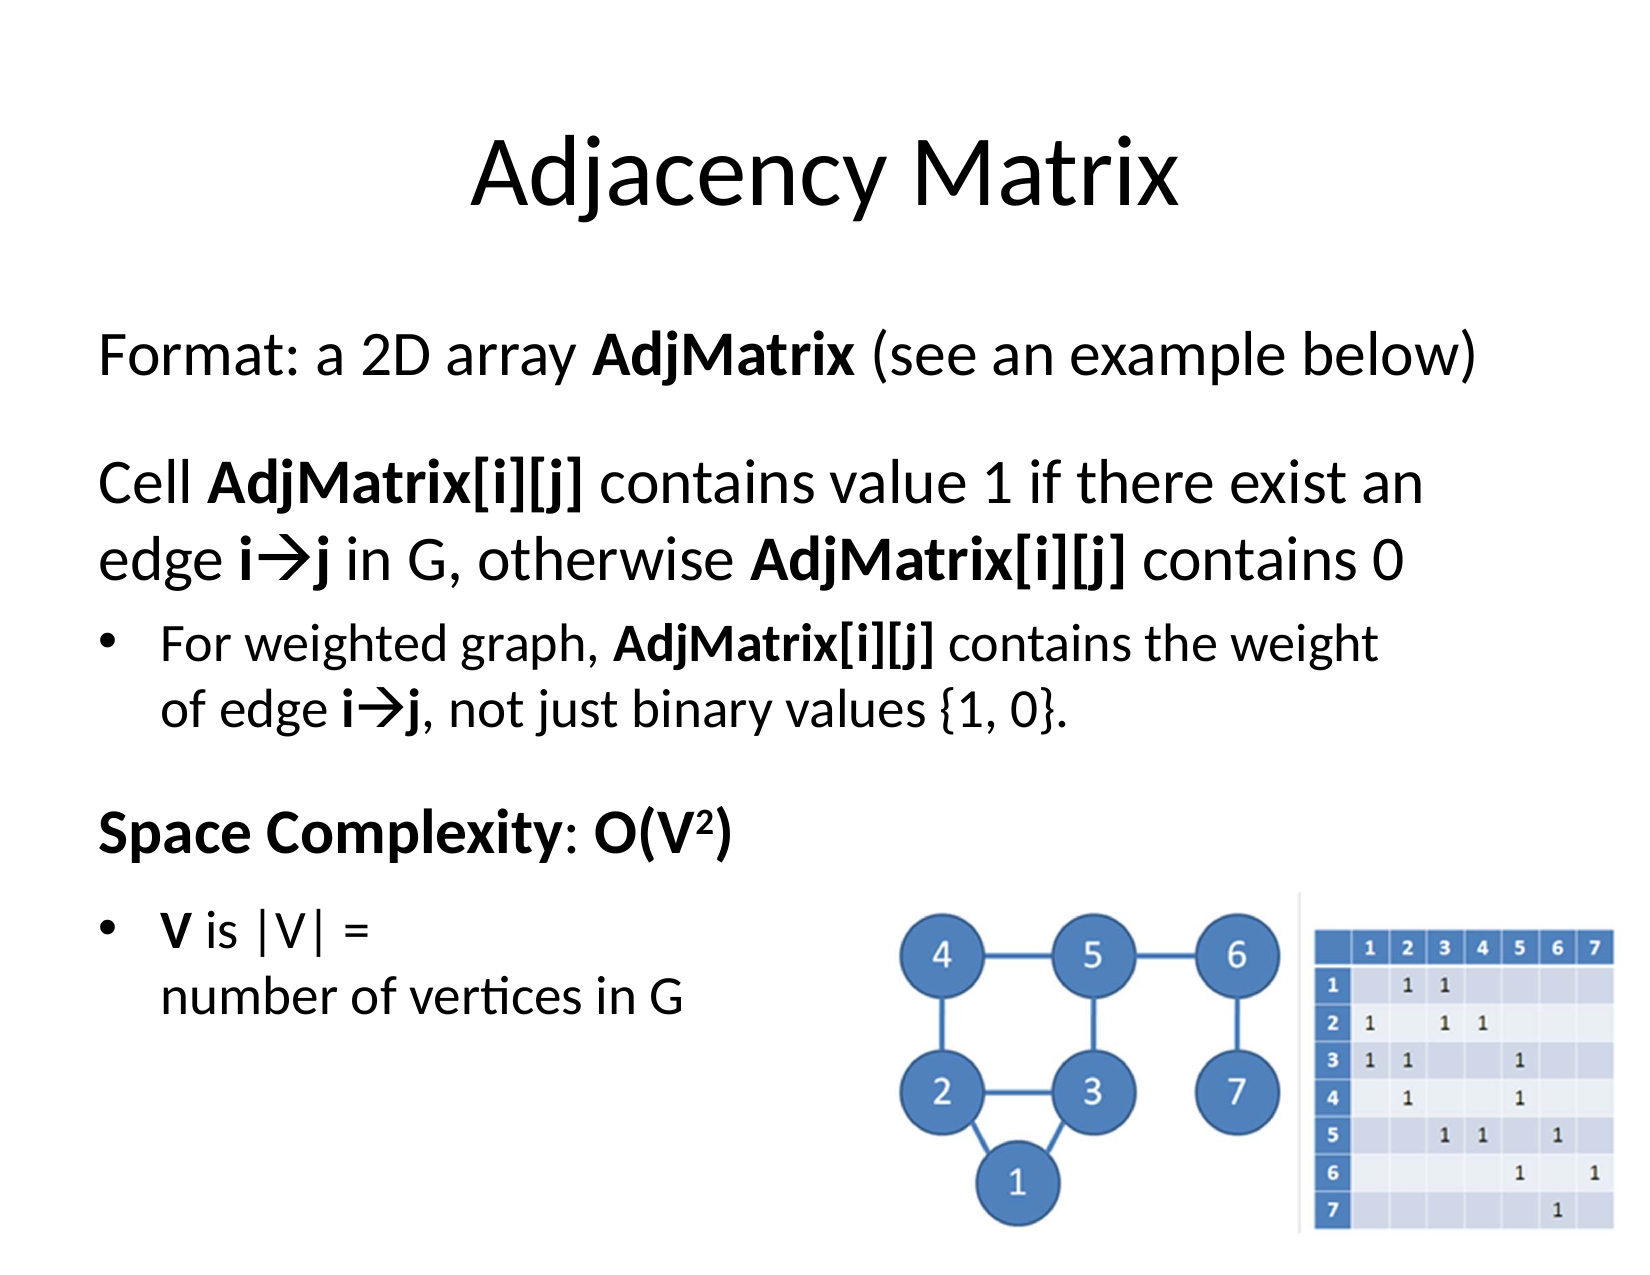

# Adjacency Matrix
Format: a 2D array AdjMatrix (see an example below)
Cell AdjMatrix[i][j] contains value 1 if there exist an  edge i🡪j in G, otherwise AdjMatrix[i][j] contains 0
For weighted graph, AdjMatrix[i][j] contains the weight  of edge i🡪j, not just binary values {1, 0}.
Space Complexity: O(V2)
V is |V| =
number of vertices in G